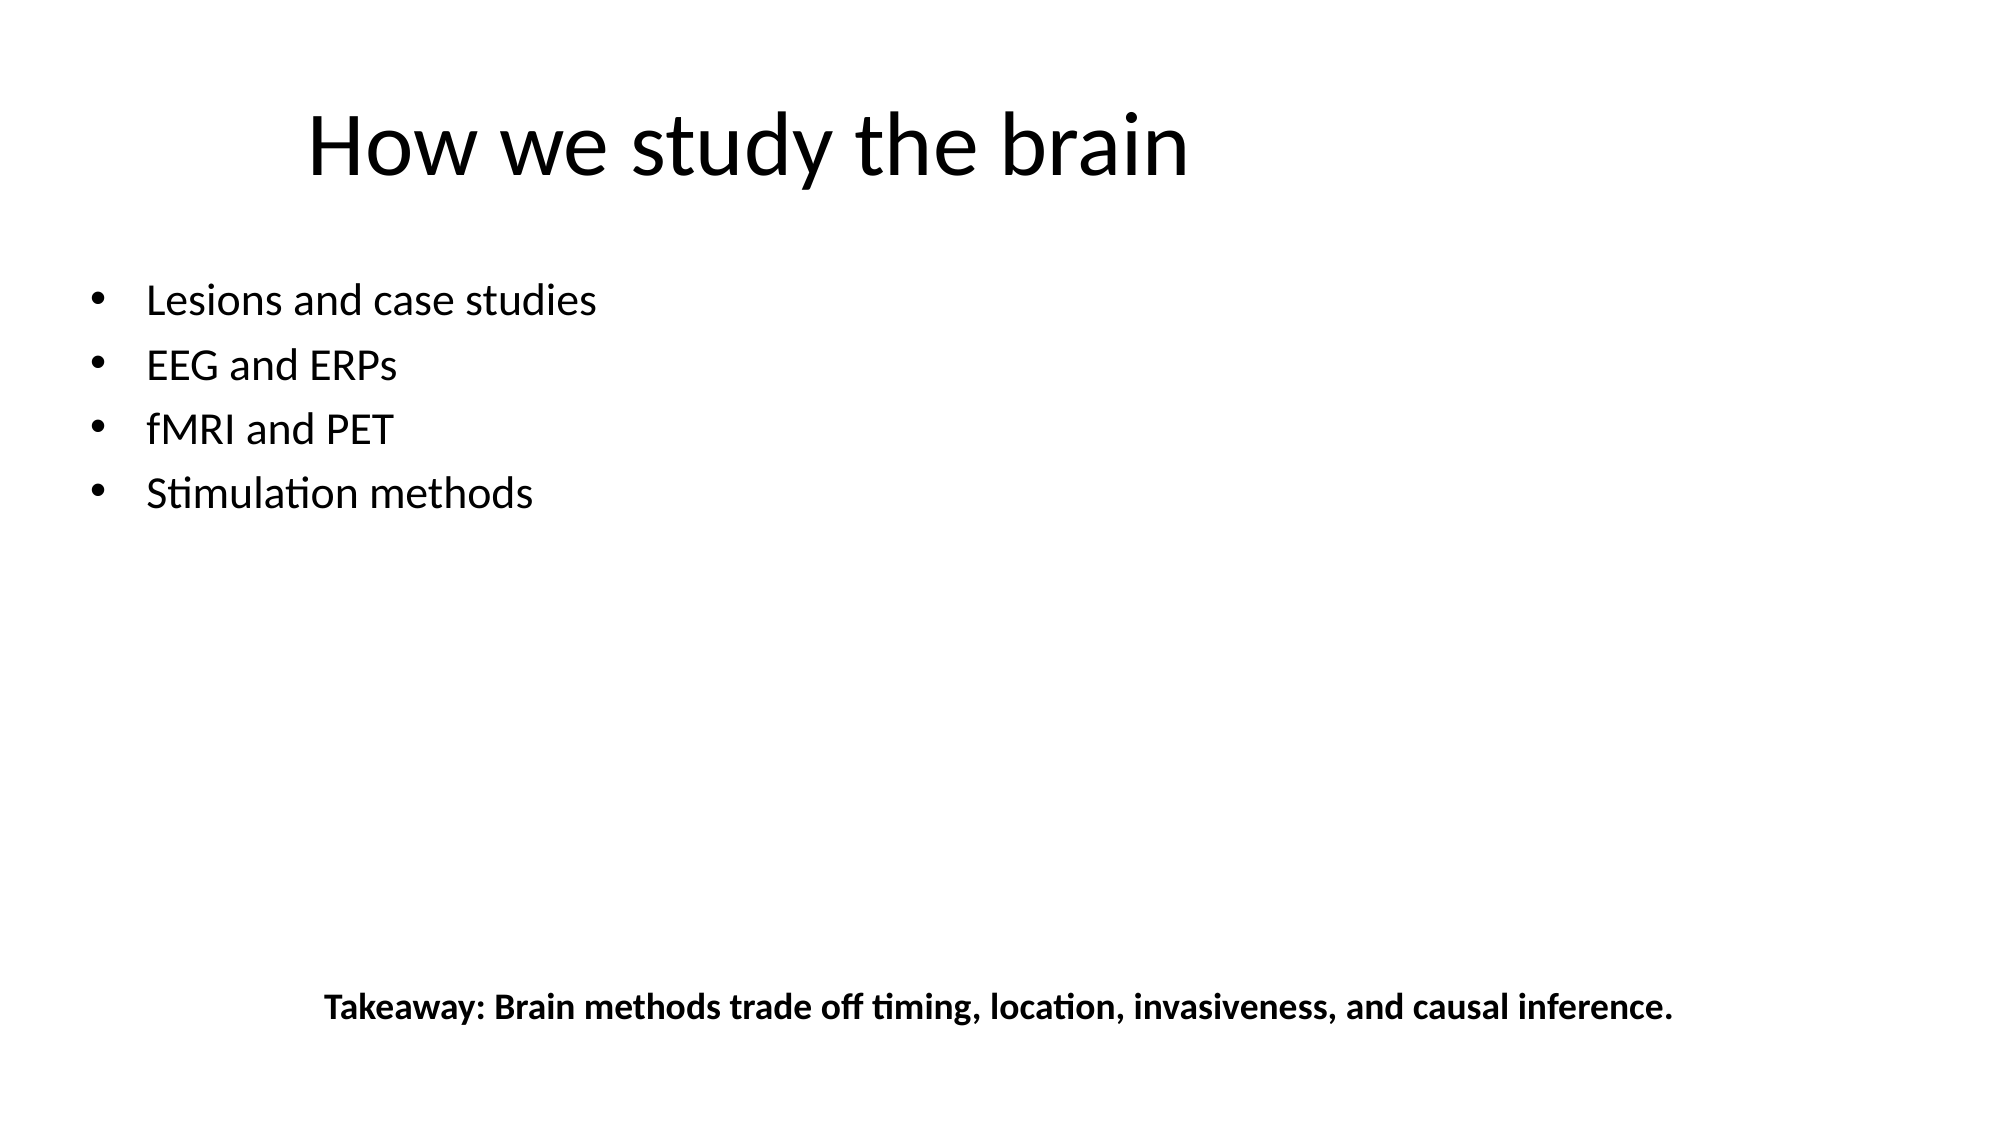

# How we study the brain
Lesions and case studies
EEG and ERPs
fMRI and PET
Stimulation methods
Takeaway: Brain methods trade off timing, location, invasiveness, and causal inference.